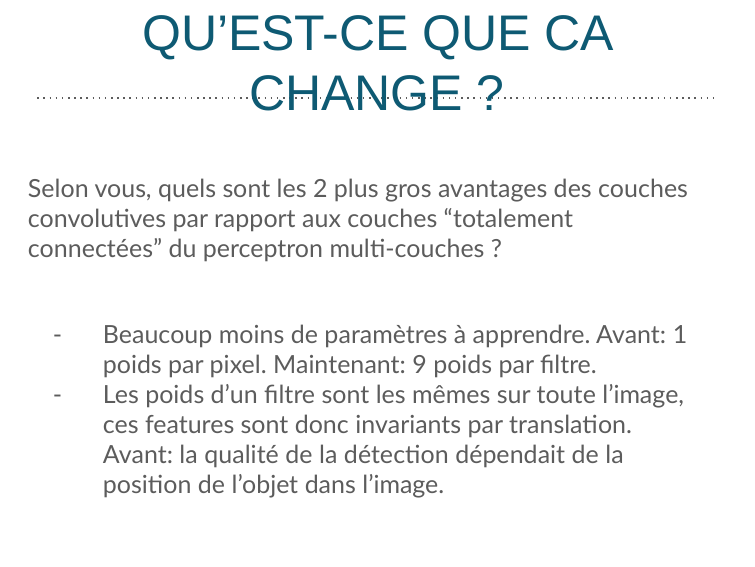

# QU’EST-CE QUE CA CHANGE ?
Selon vous, quels sont les 2 plus gros avantages des couches convolutives par rapport aux couches “totalement connectées” du perceptron multi-couches ?

Beaucoup moins de paramètres à apprendre. Avant: 1 poids par pixel. Maintenant: 9 poids par filtre.
Les poids d’un filtre sont les mêmes sur toute l’image, ces features sont donc invariants par translation. Avant: la qualité de la détection dépendait de la position de l’objet dans l’image.